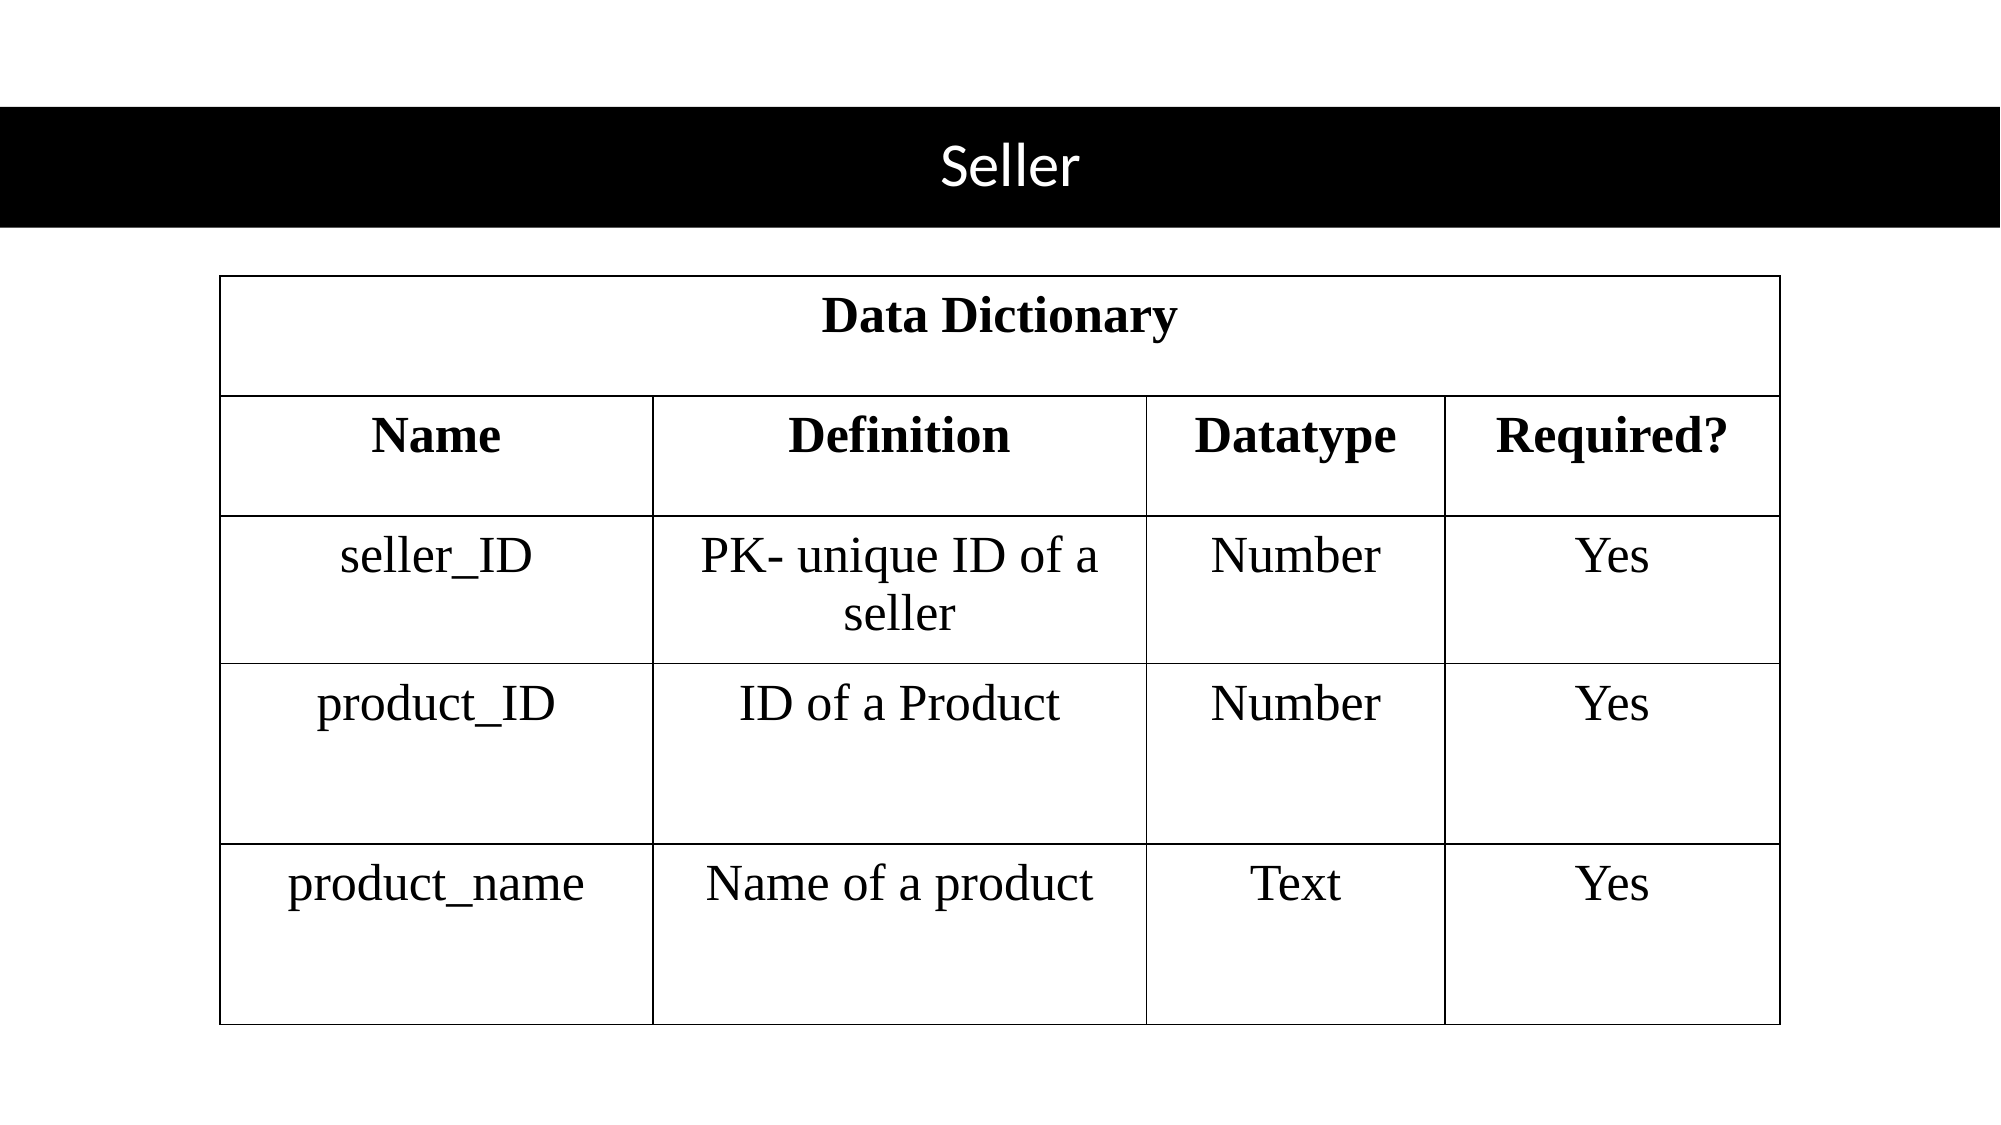

Seller

| Data Dictionary |  |  |  |
| --- | --- | --- | --- |
| Name | Definition | Datatype | Required? |
| seller\_ID | PK- unique ID of a seller | Number | Yes |
| product\_ID | ID of a Product | Number | Yes |
| product\_name | Name of a product | Text | Yes |